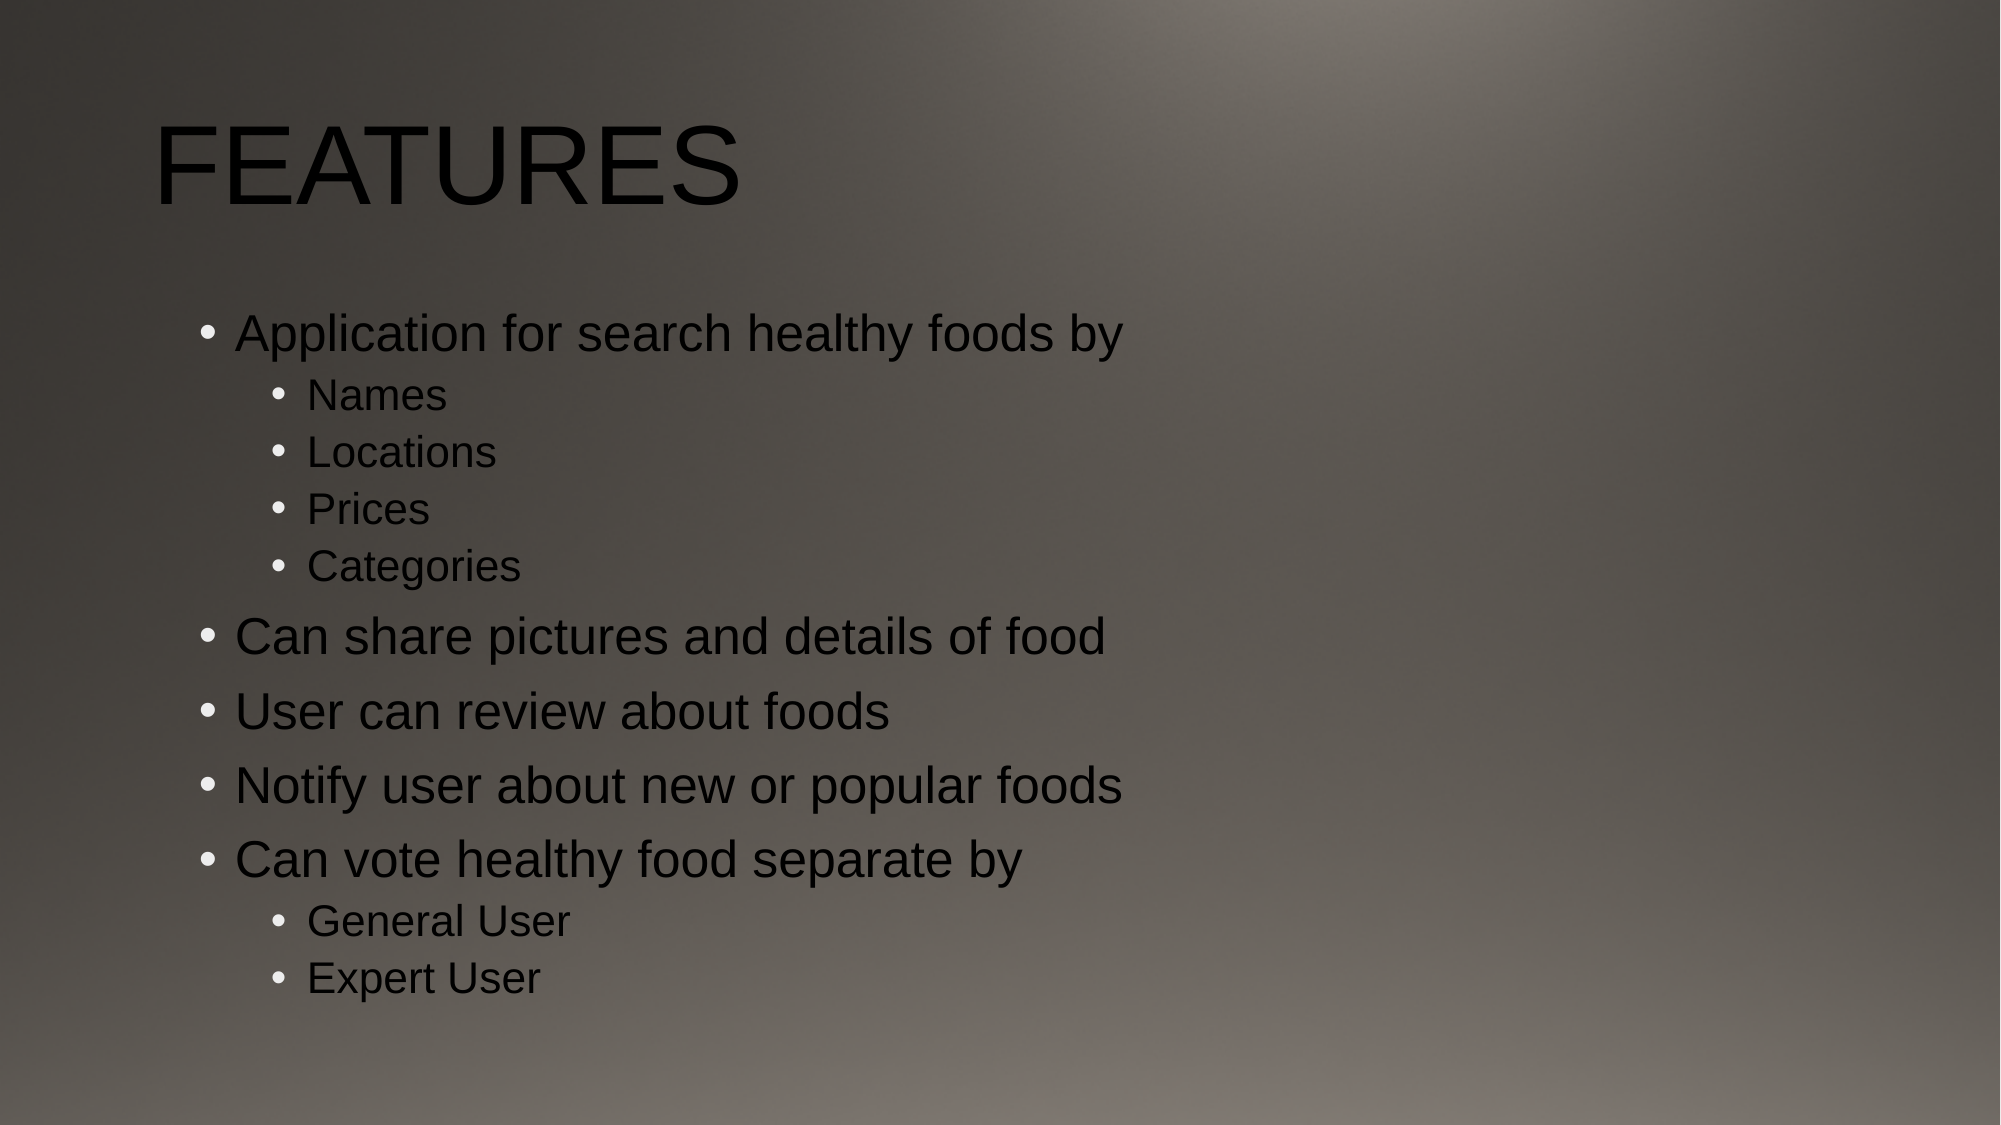

# FEATURES
Application for search healthy foods by
Names
Locations
Prices
Categories
Can share pictures and details of food
User can review about foods
Notify user about new or popular foods
Can vote healthy food separate by
General User
Expert User